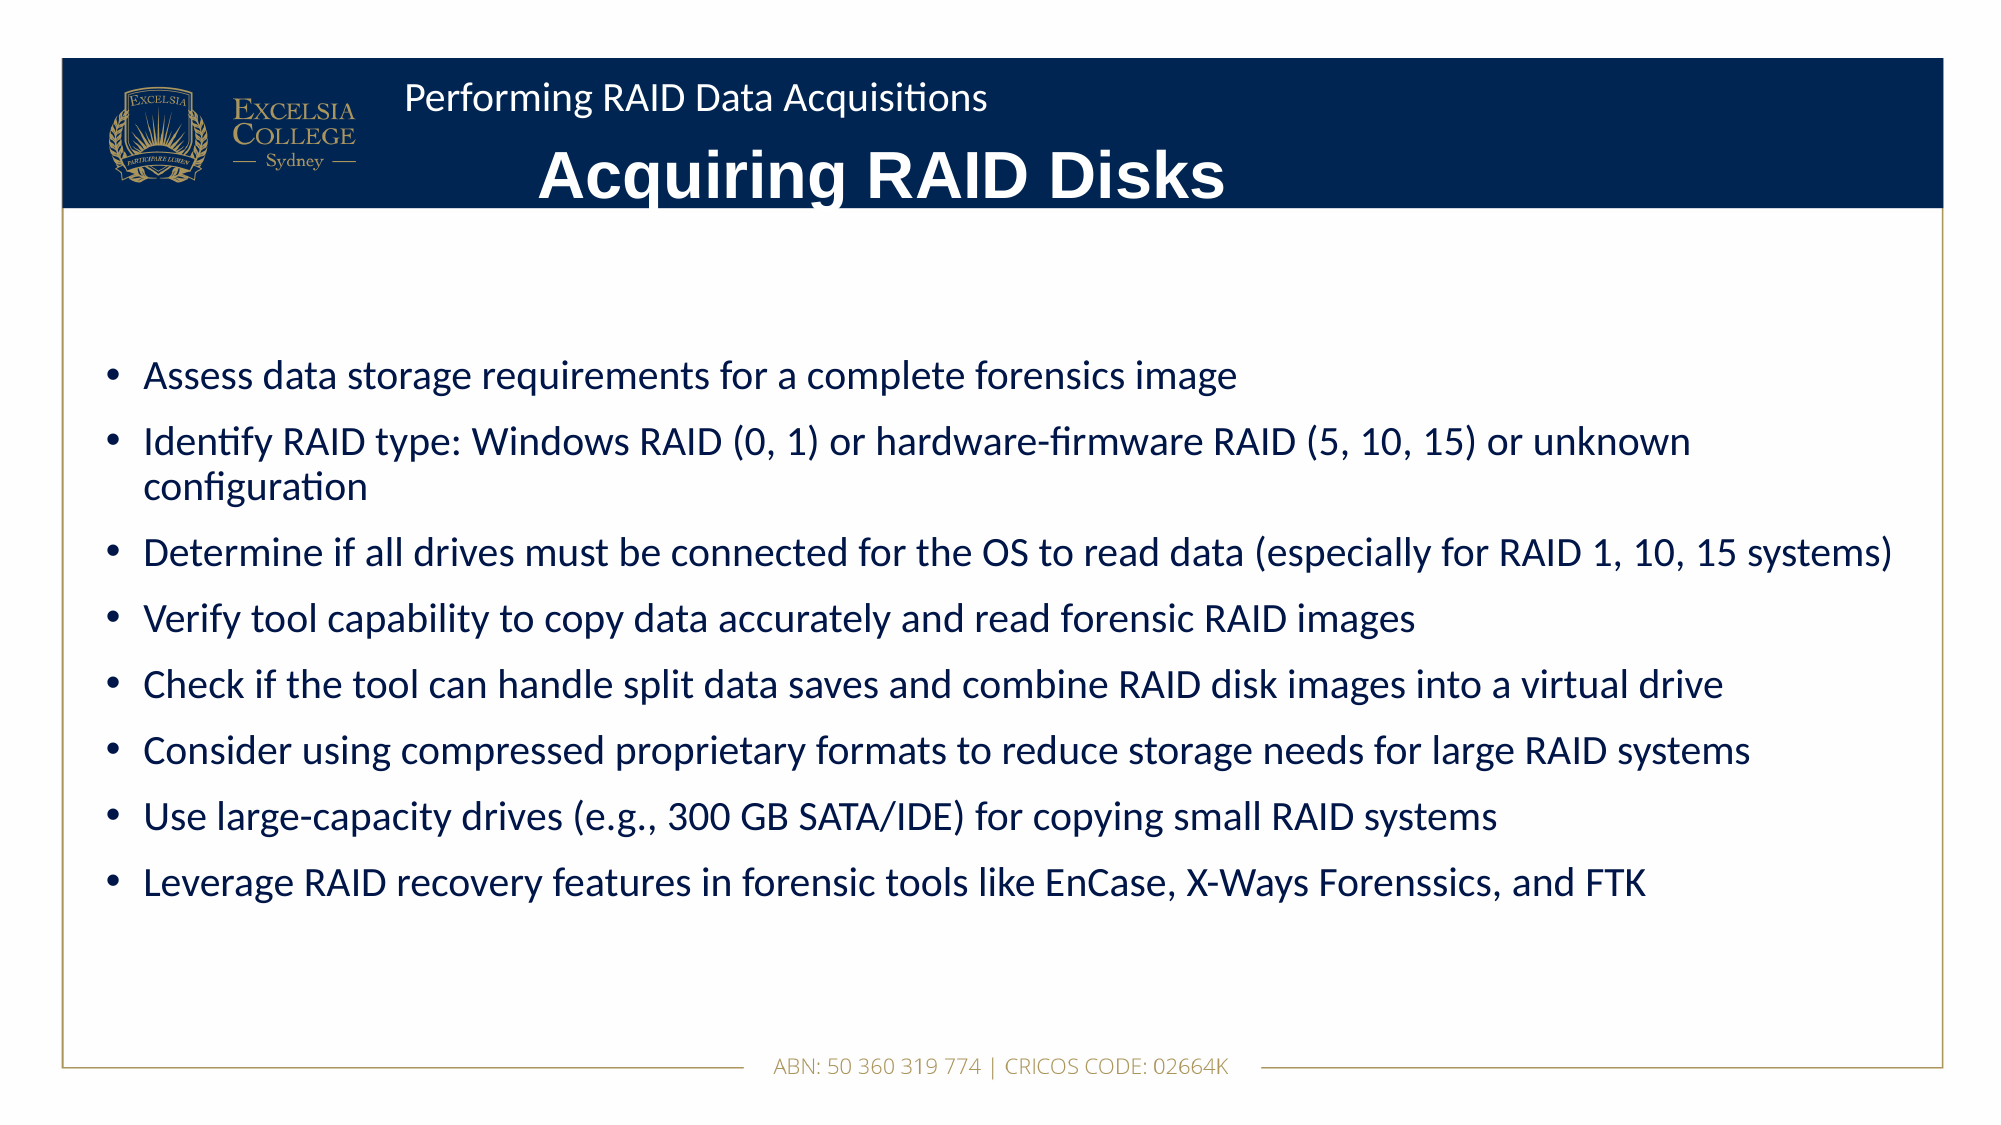

# Performing RAID Data Acquisitions
Acquiring RAID Disks
Assess data storage requirements for a complete forensics image
Identify RAID type: Windows RAID (0, 1) or hardware-firmware RAID (5, 10, 15) or unknown configuration
Determine if all drives must be connected for the OS to read data (especially for RAID 1, 10, 15 systems)
Verify tool capability to copy data accurately and read forensic RAID images
Check if the tool can handle split data saves and combine RAID disk images into a virtual drive
Consider using compressed proprietary formats to reduce storage needs for large RAID systems
Use large-capacity drives (e.g., 300 GB SATA/IDE) for copying small RAID systems
Leverage RAID recovery features in forensic tools like EnCase, X-Ways Forenssics, and FTK